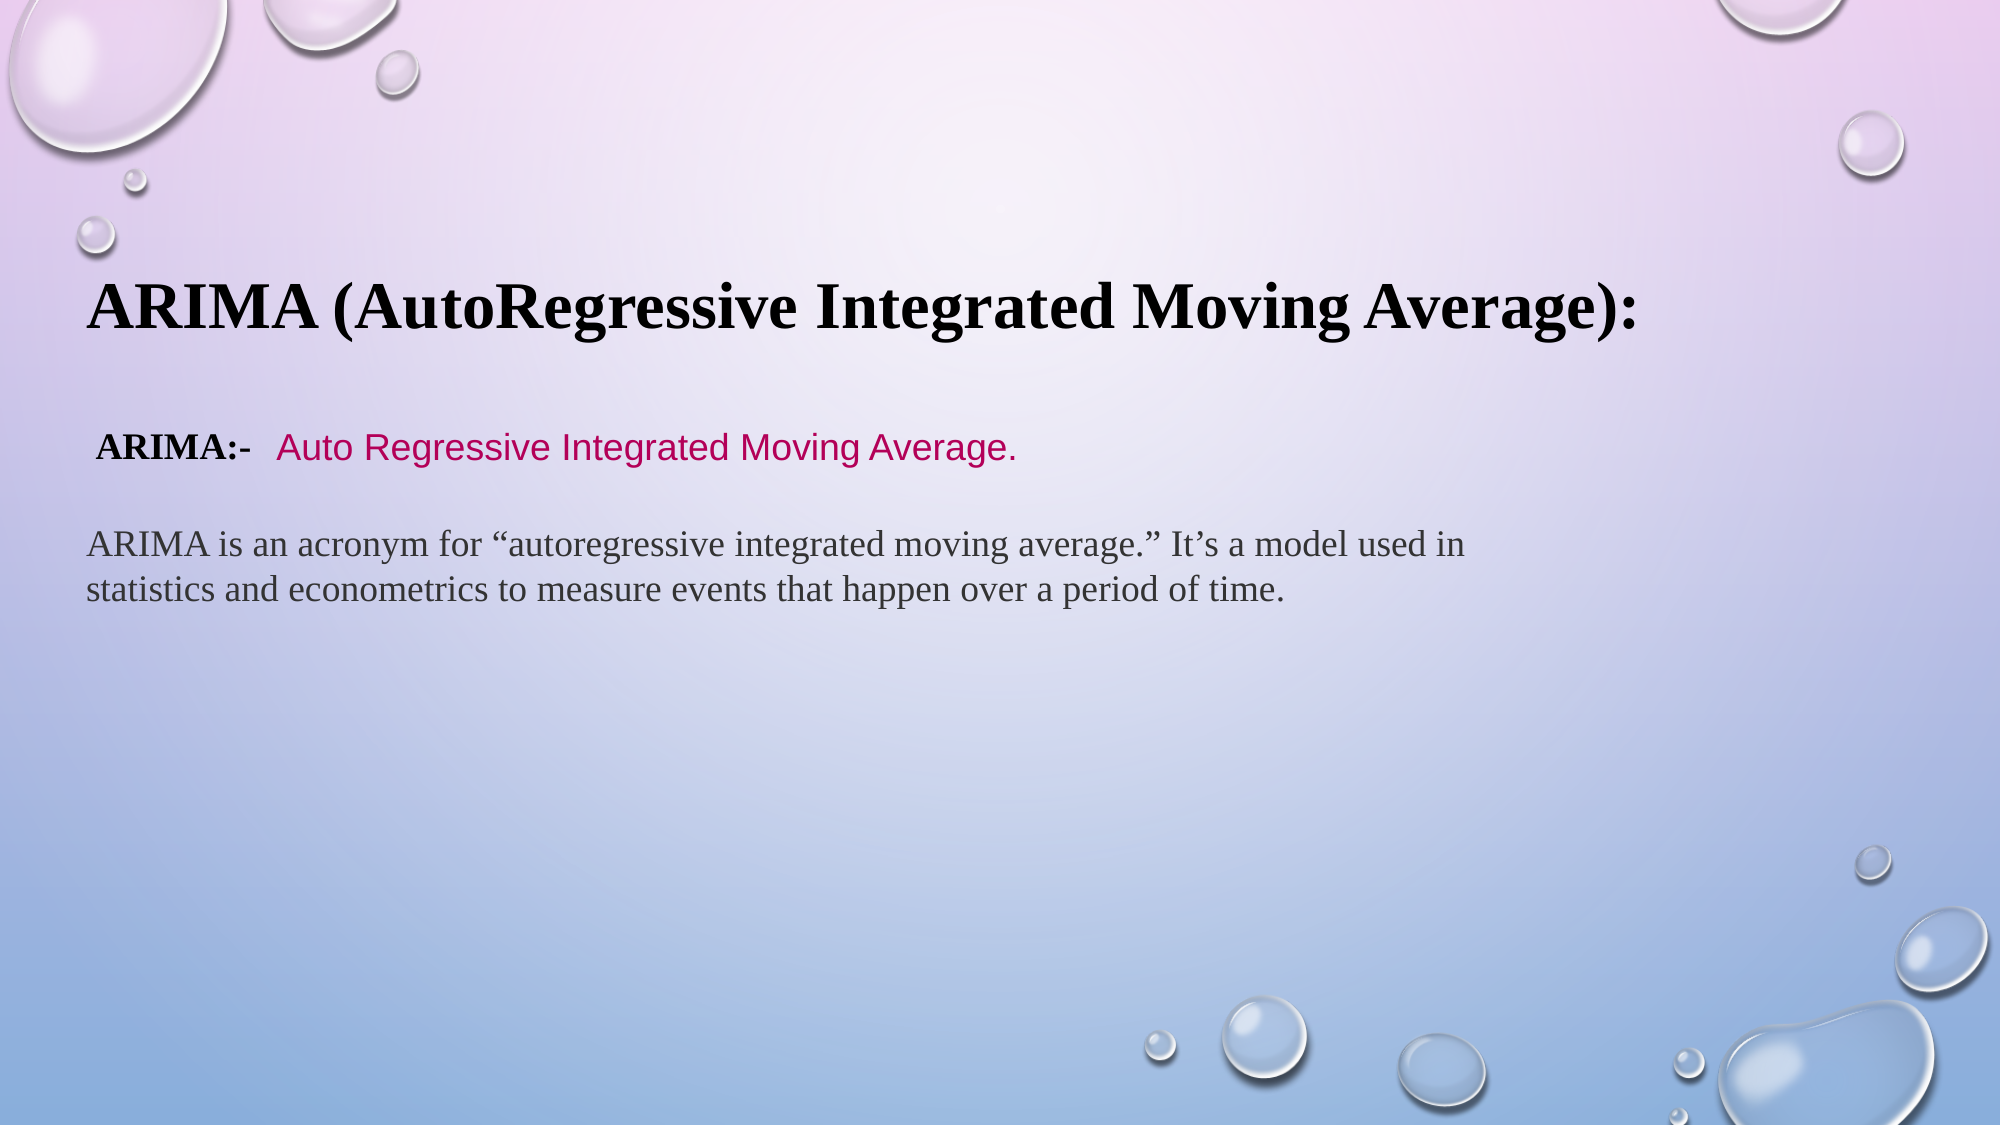

ARIMA (AutoRegressive Integrated Moving Average):

 ARIMA:-
Auto Regressive Integrated Moving Average.
ARIMA is an acronym for “autoregressive integrated moving average.” It’s a model used in statistics and econometrics to measure events that happen over a period of time.